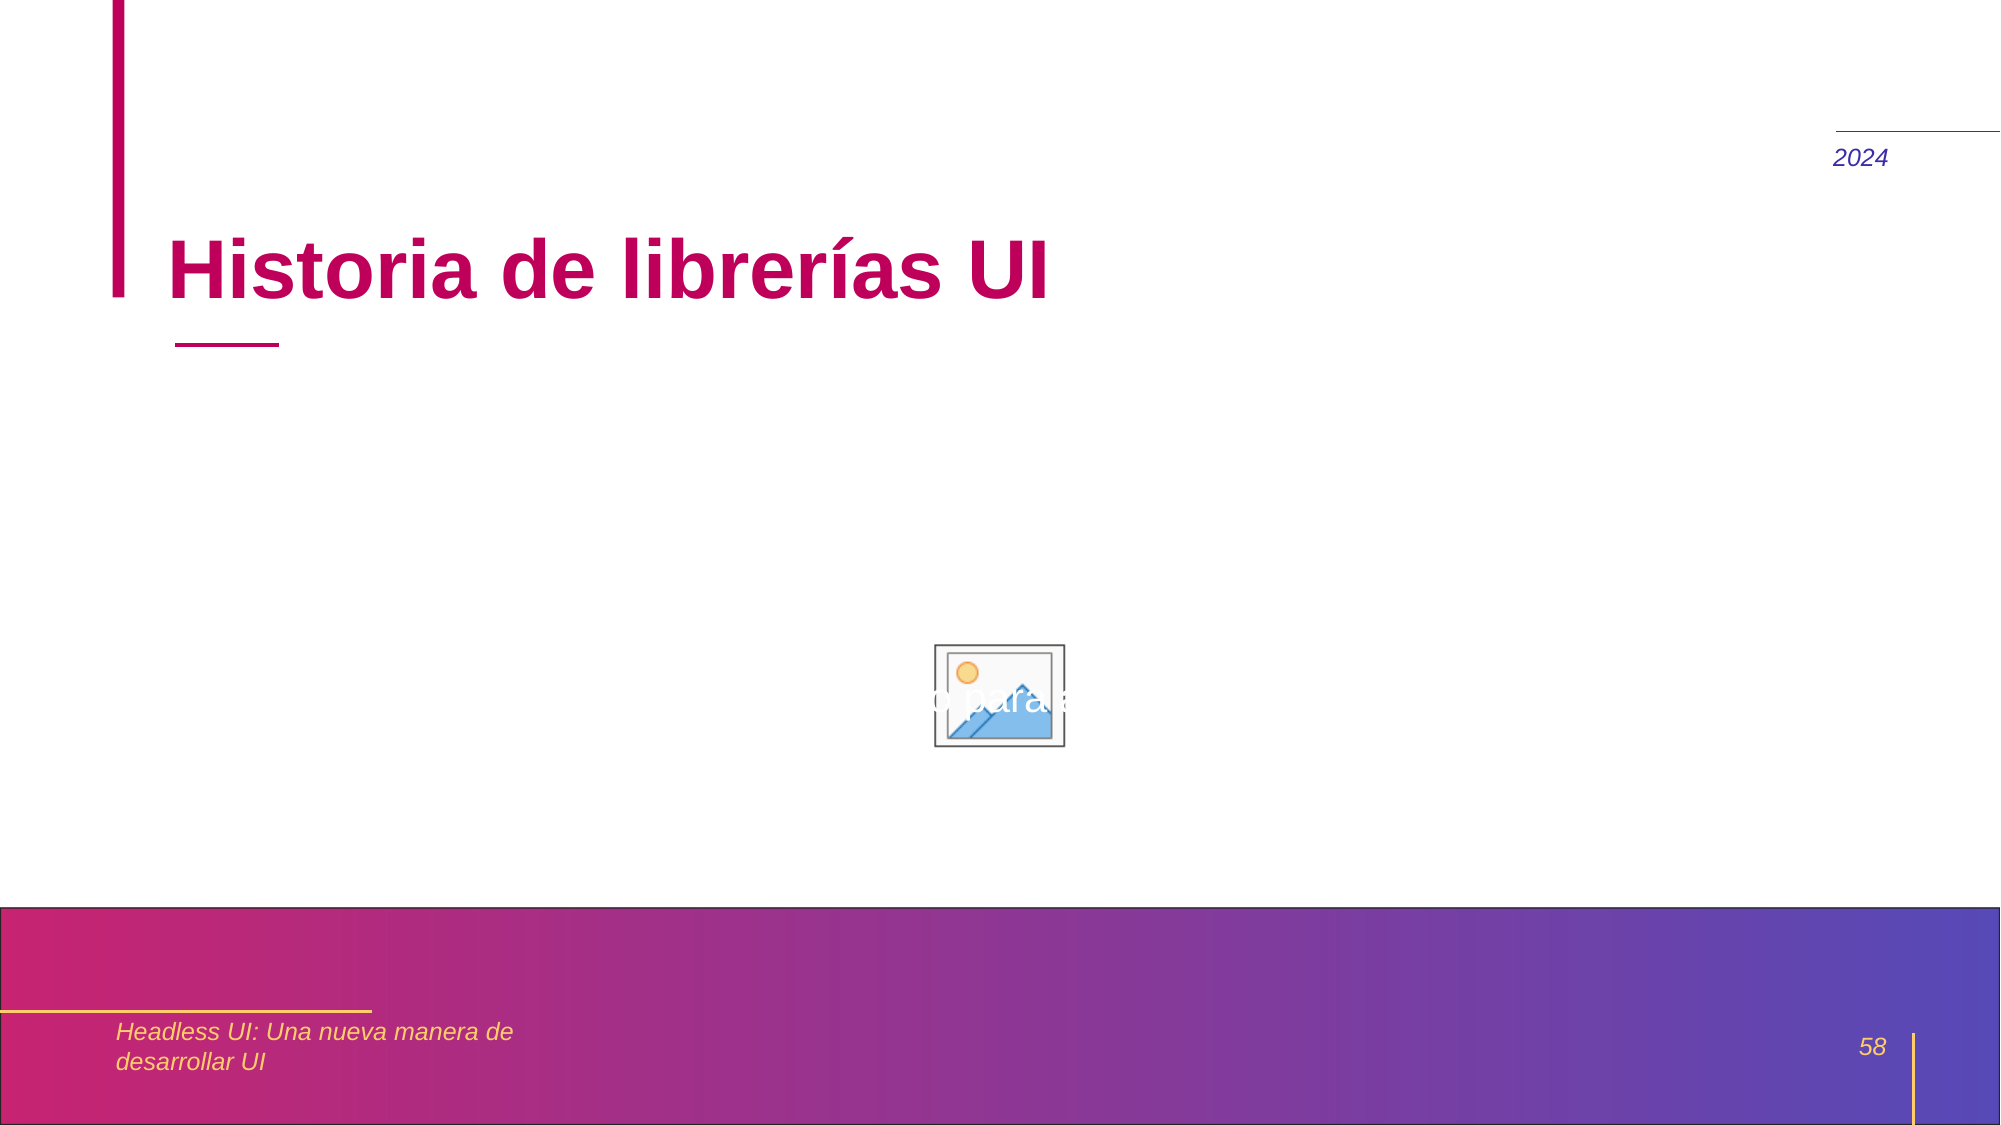

# Historia de librerías UI
2024

Headless UI: Una nueva manera de desarrollar UI
58